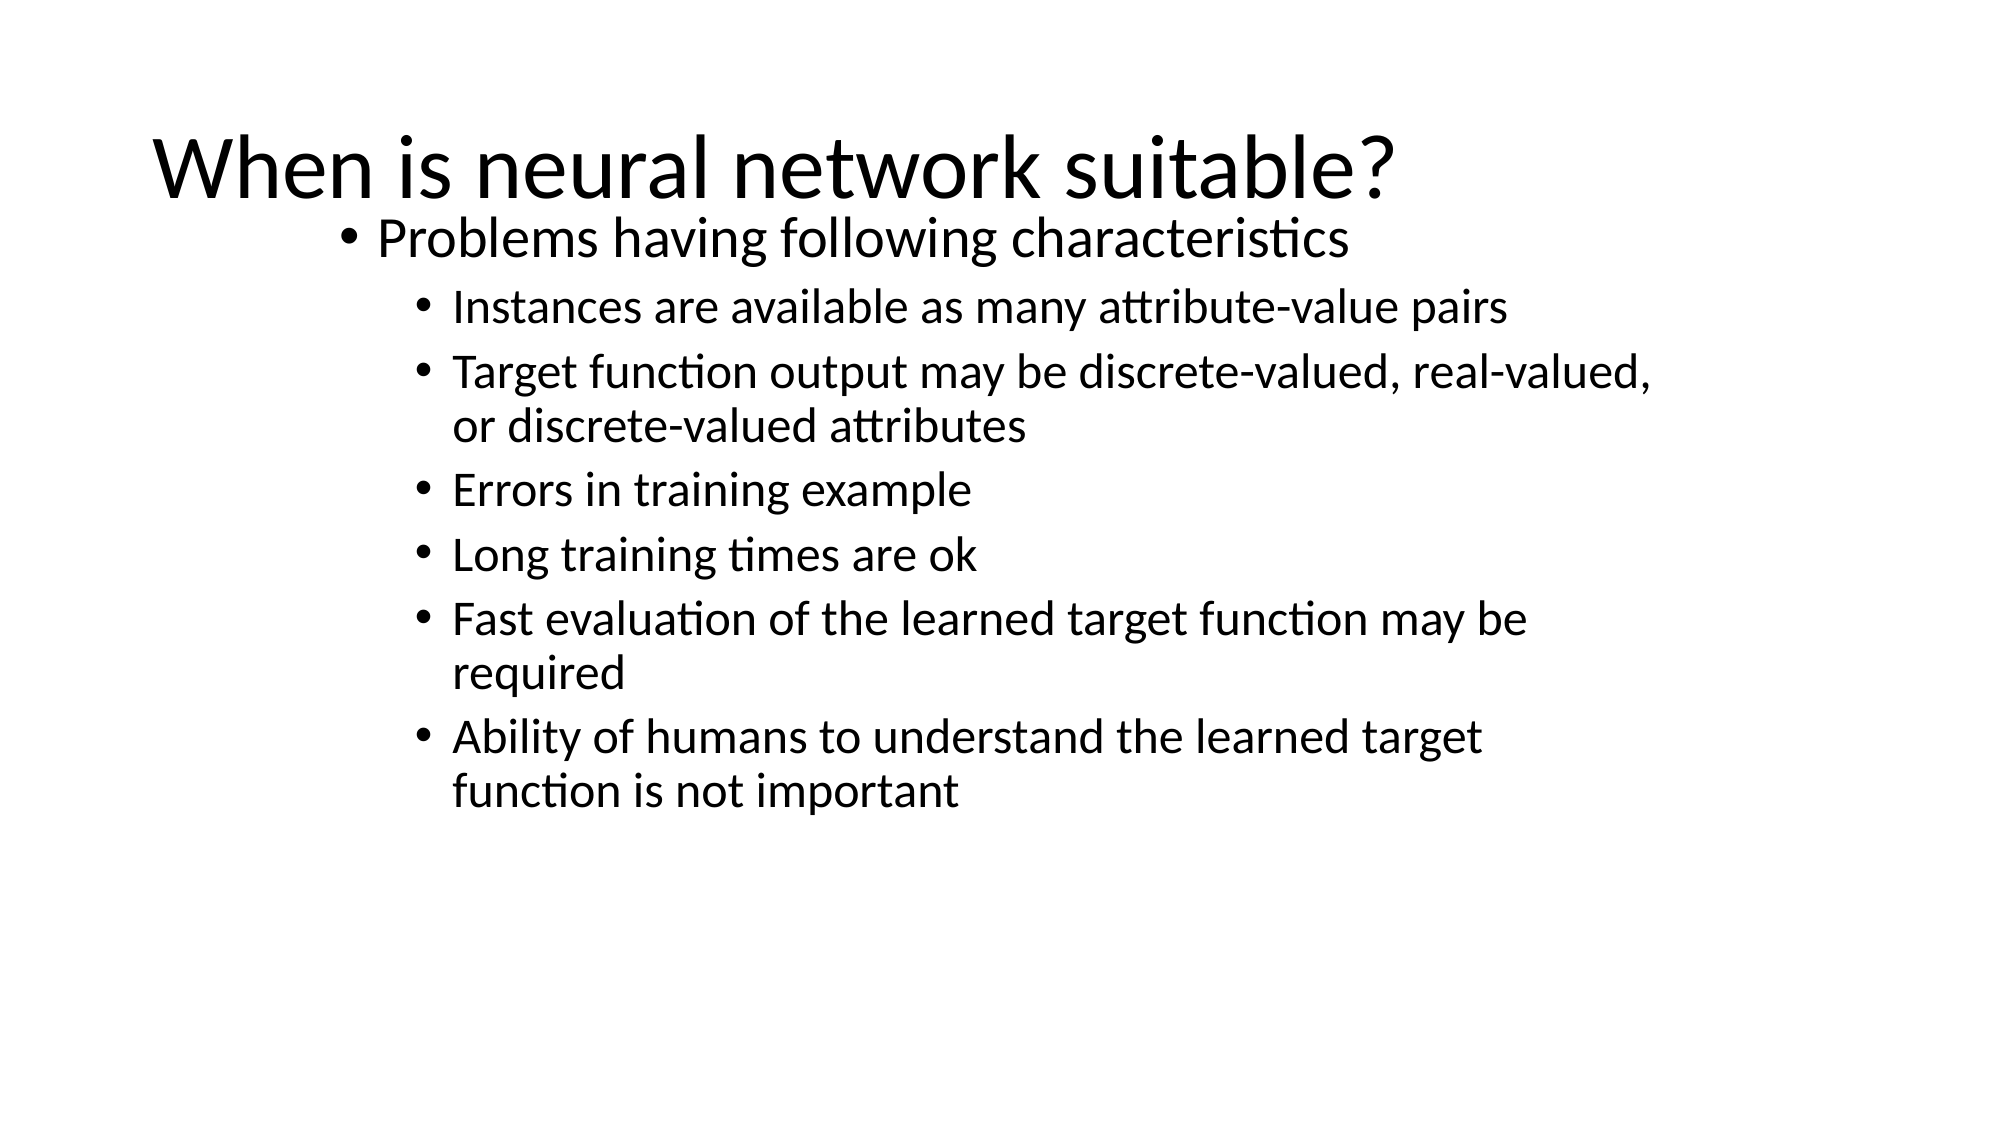

# When is neural network suitable?
Problems having following characteristics
Instances are available as many attribute-value pairs
Target function output may be discrete-valued, real-valued, or discrete-valued attributes
Errors in training example
Long training times are ok
Fast evaluation of the learned target function may be required
Ability of humans to understand the learned target function is not important